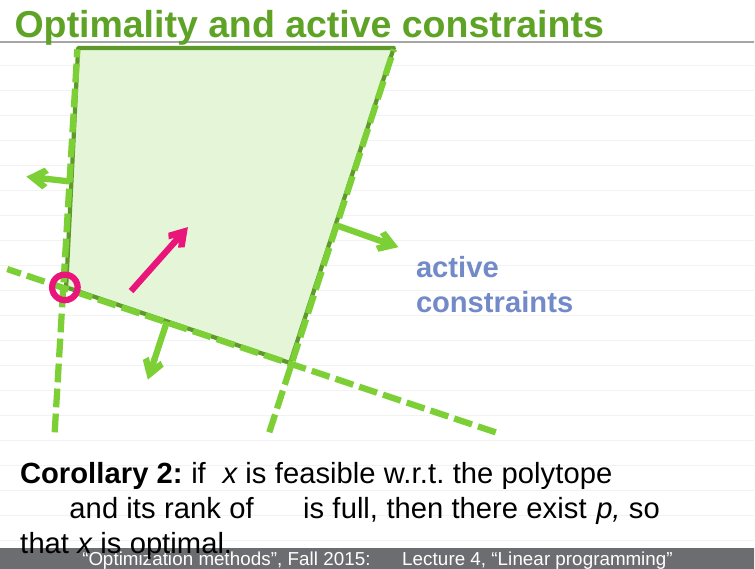

# Optimality and active constraints

active constraints
Corollary 2: if  x is feasible w.r.t. the polytope                   and its rank of      is full, then there exist p, so that x is optimal.